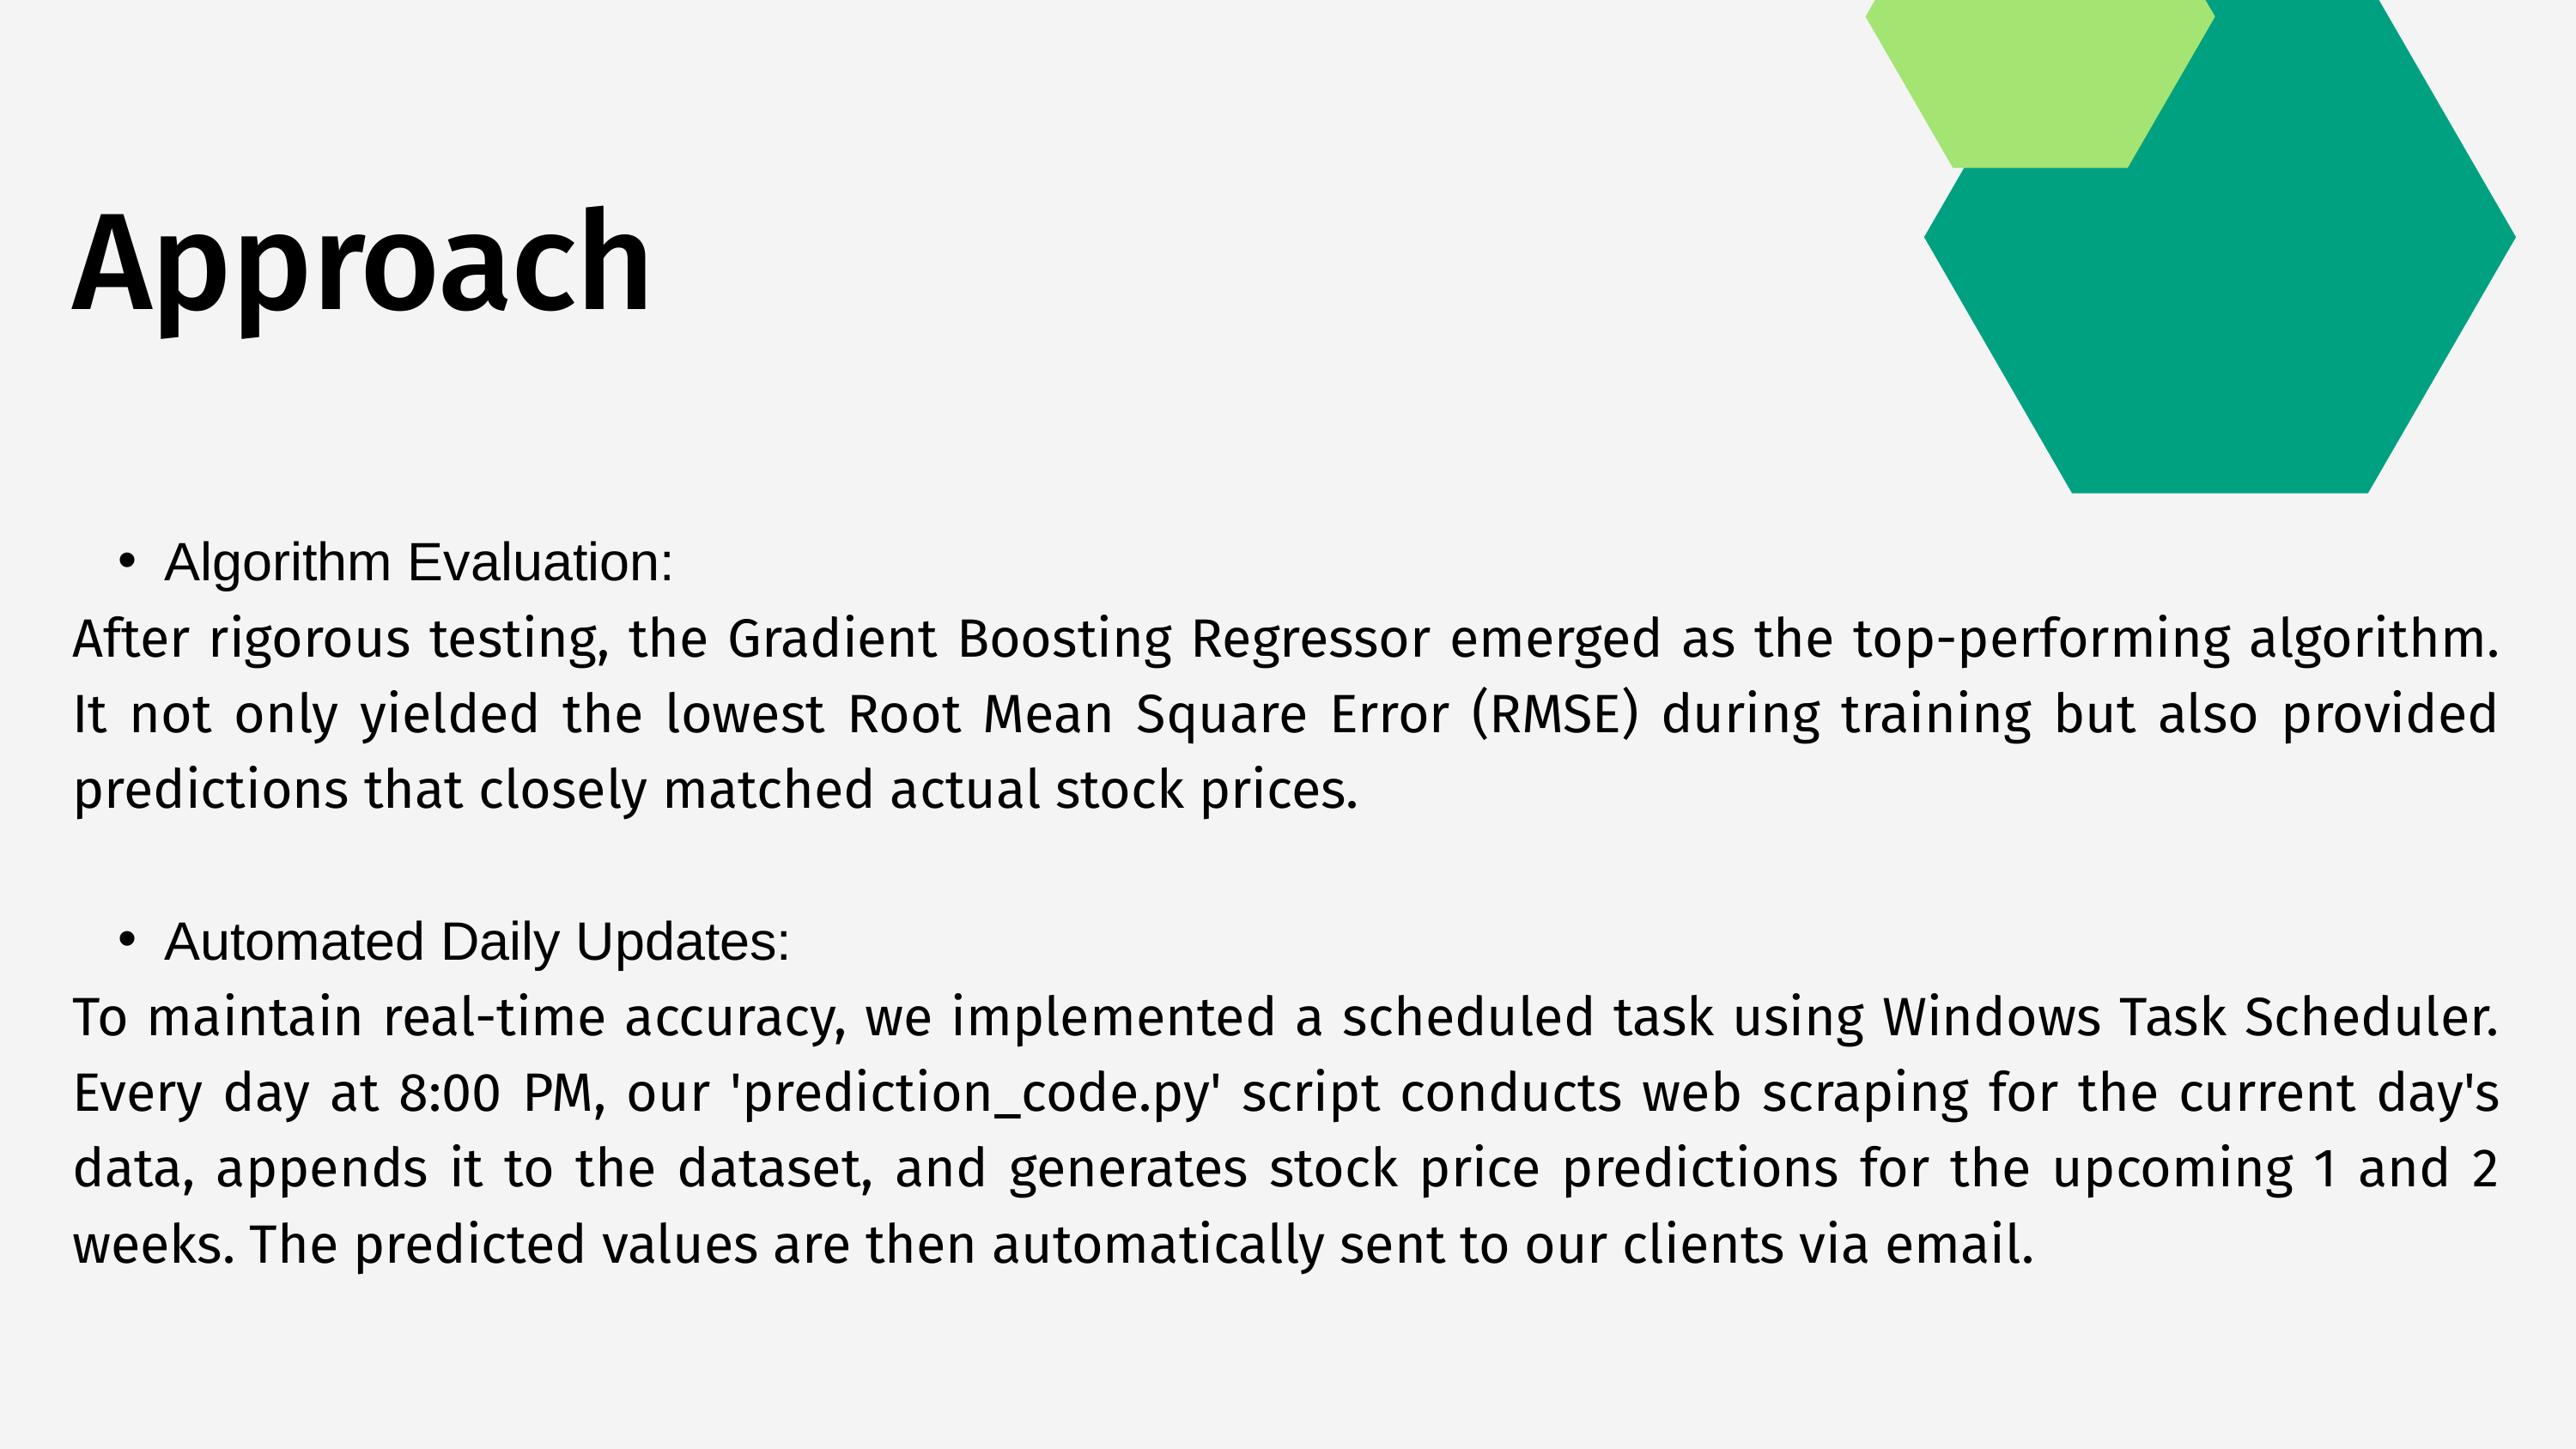

Approach

Algorithm Evaluation:
After rigorous testing, the Gradient Boosting Regressor emerged as the top-performing algorithm. It not only yielded the lowest Root Mean Square Error (RMSE) during training but also provided predictions that closely matched actual stock prices.

Automated Daily Updates:
To maintain real-time accuracy, we implemented a scheduled task using Windows Task Scheduler. Every day at 8:00 PM, our 'prediction_code.py' script conducts web scraping for the current day's data, appends it to the dataset, and generates stock price predictions for the upcoming 1 and 2 weeks. The predicted values are then automatically sent to our clients via email.
Back to Agenda Page